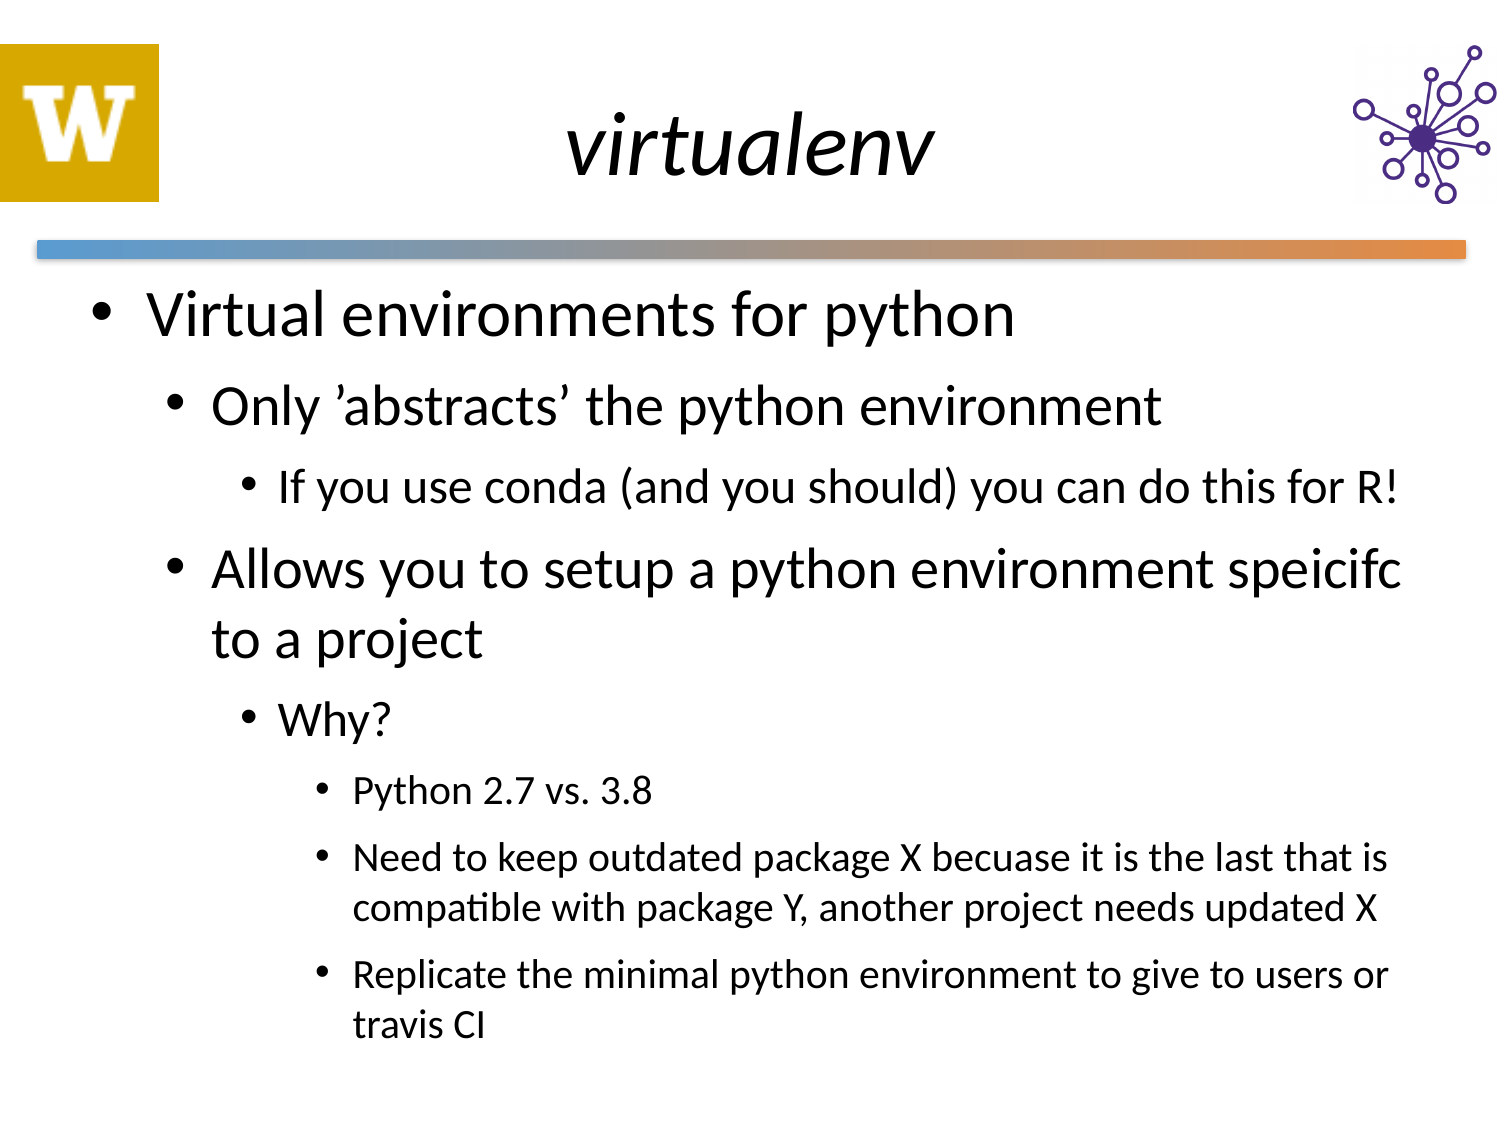

# virtualenv
Virtual environments for python
Only ’abstracts’ the python environment
If you use conda (and you should) you can do this for R!
Allows you to setup a python environment speicifc to a project
Why?
Python 2.7 vs. 3.8
Need to keep outdated package X becuase it is the last that is compatible with package Y, another project needs updated X
Replicate the minimal python environment to give to users or travis CI